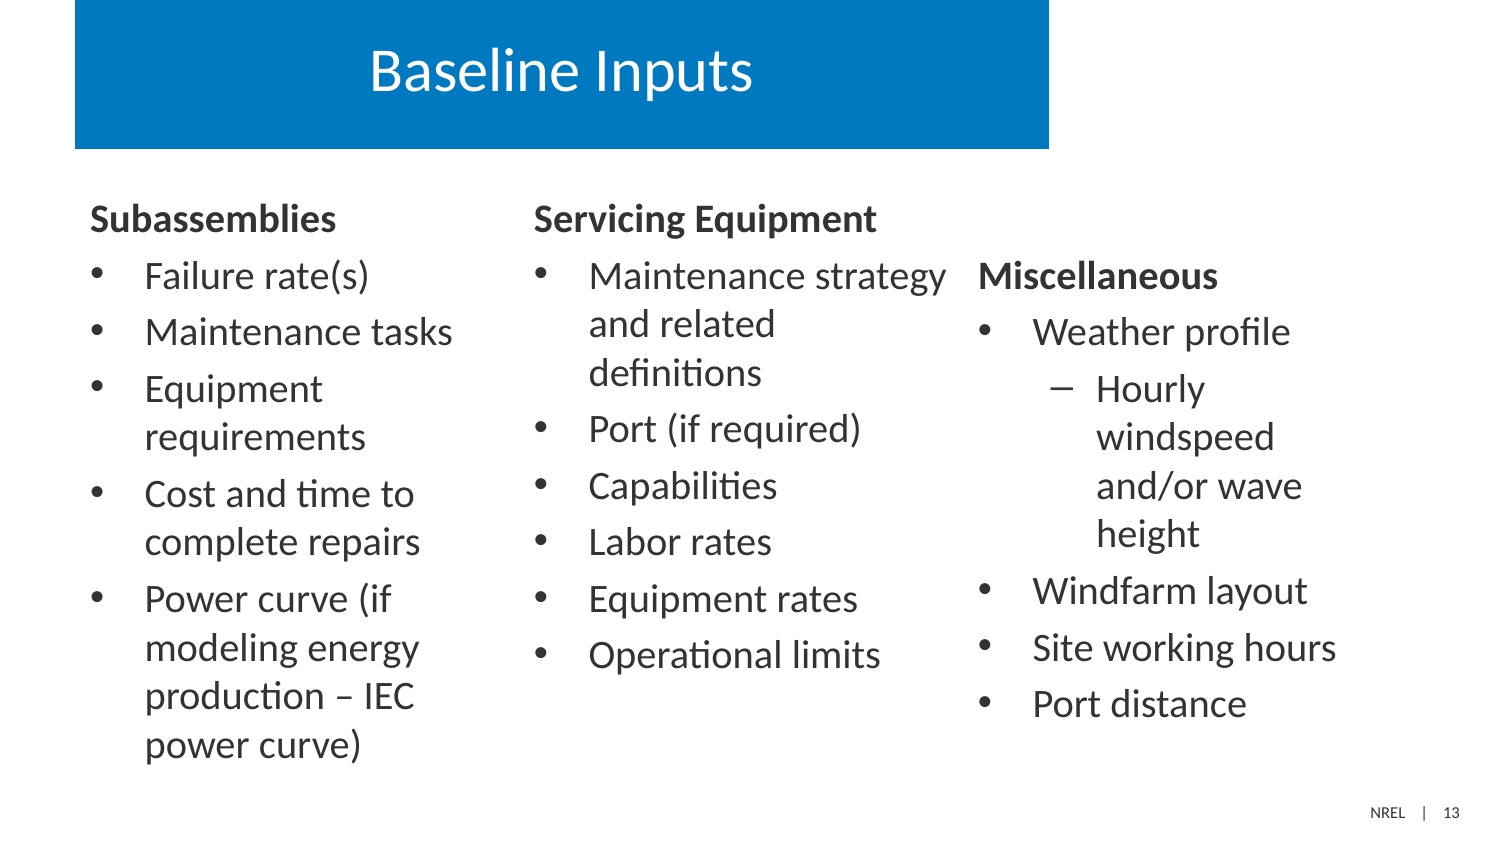

# Baseline Inputs
Subassemblies
Failure rate(s)
Maintenance tasks
Equipment requirements
Cost and time to complete repairs
Power curve (if modeling energy production – IEC power curve)
Servicing Equipment
Maintenance strategy and related definitions
Port (if required)
Capabilities
Labor rates
Equipment rates
Operational limits

Miscellaneous
Weather profile
Hourly windspeed and/or wave height
Windfarm layout
Site working hours
Port distance